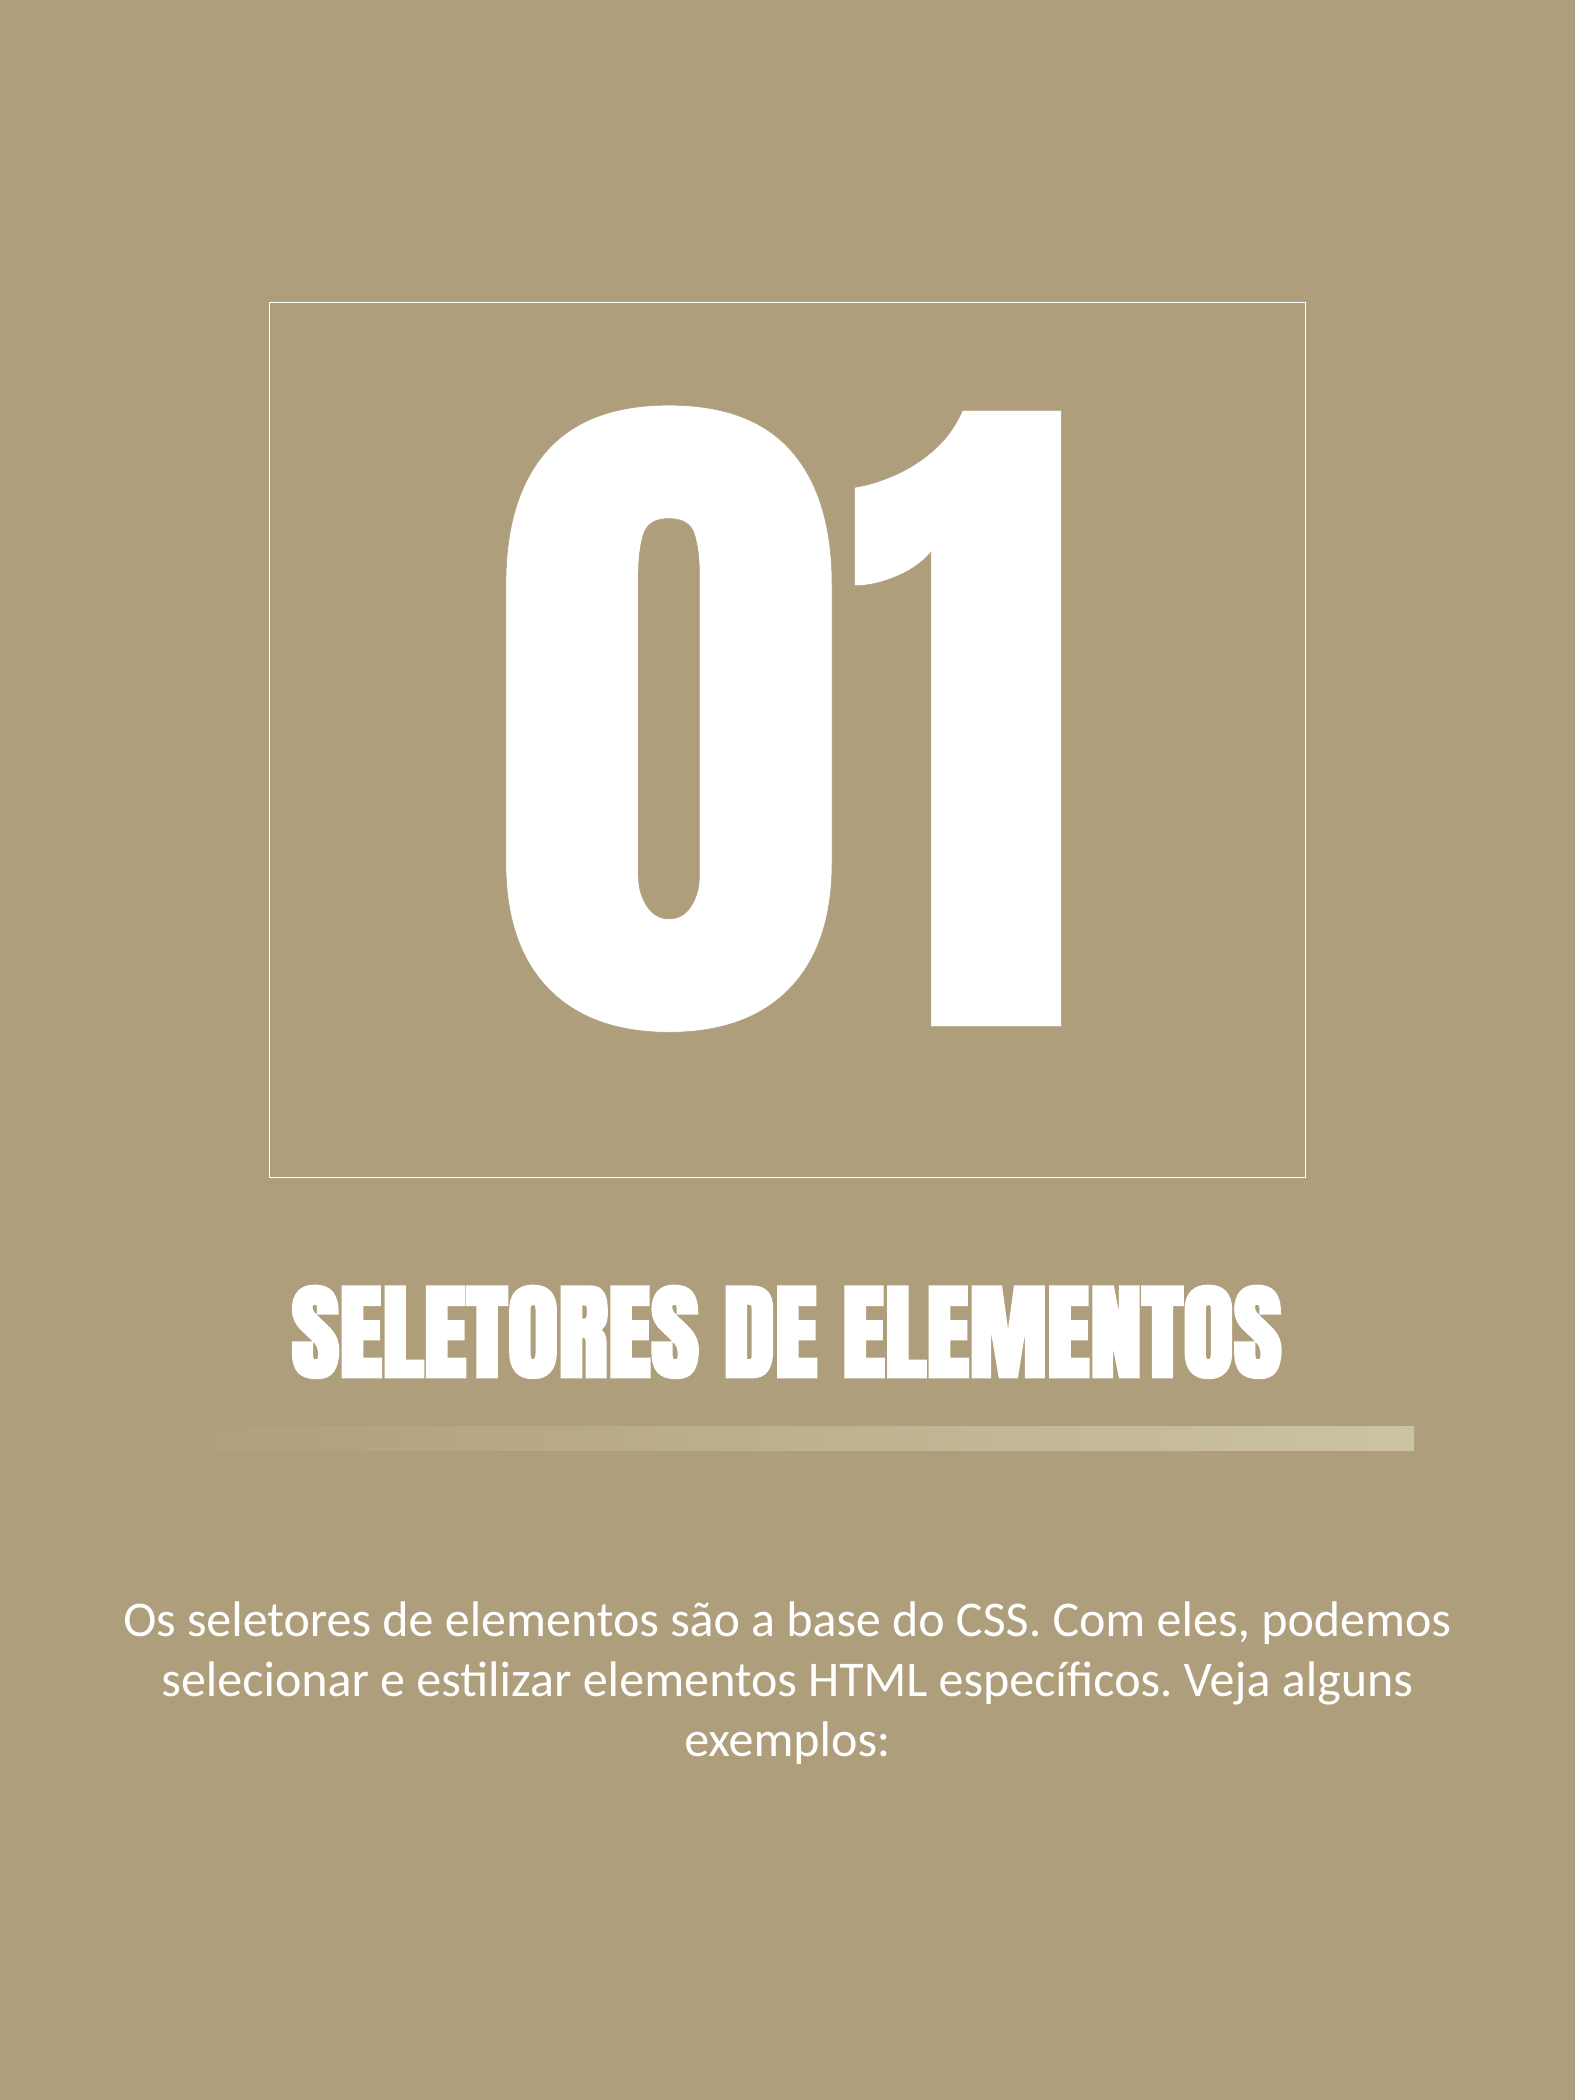

01
SELETORES DE ELEMENTOS

Os seletores de elementos são a base do CSS. Com eles, podemos selecionar e estilizar elementos HTML específicos. Veja alguns exemplos:
SELETORES CSS- JULIANA ROCHA
3